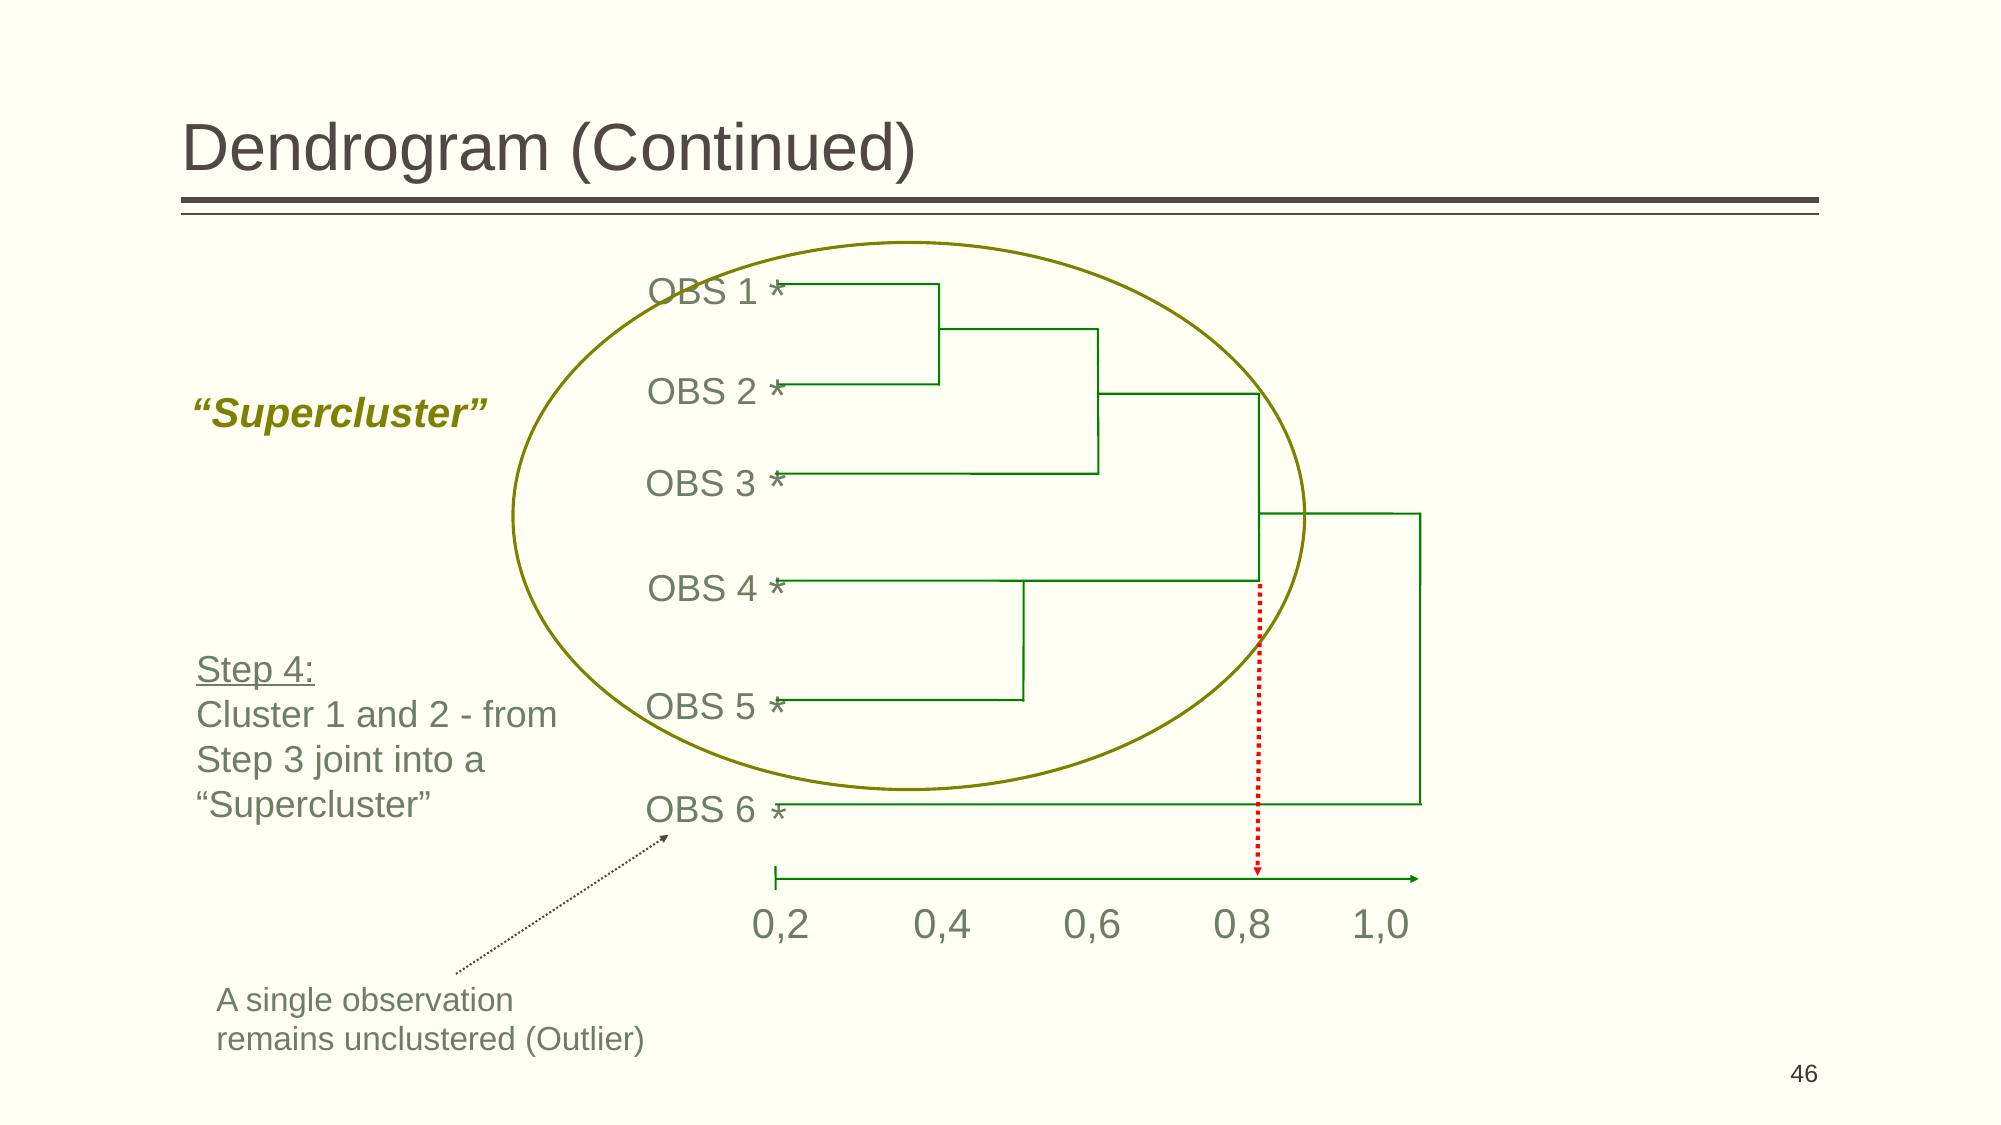

# Dendrogram (Continued)

 OBS 1
*

OBS 2
*
“Supercluster”

OBS 3
*

OBS 4
*

Step 4:
Cluster 1 and 2 - from
Step 3 joint into a
“Supercluster”
OBS 5
*

OBS 6
*

0,2         0,4        0,6        0,8       1,0
A single observation
remains unclustered (Outlier)
46